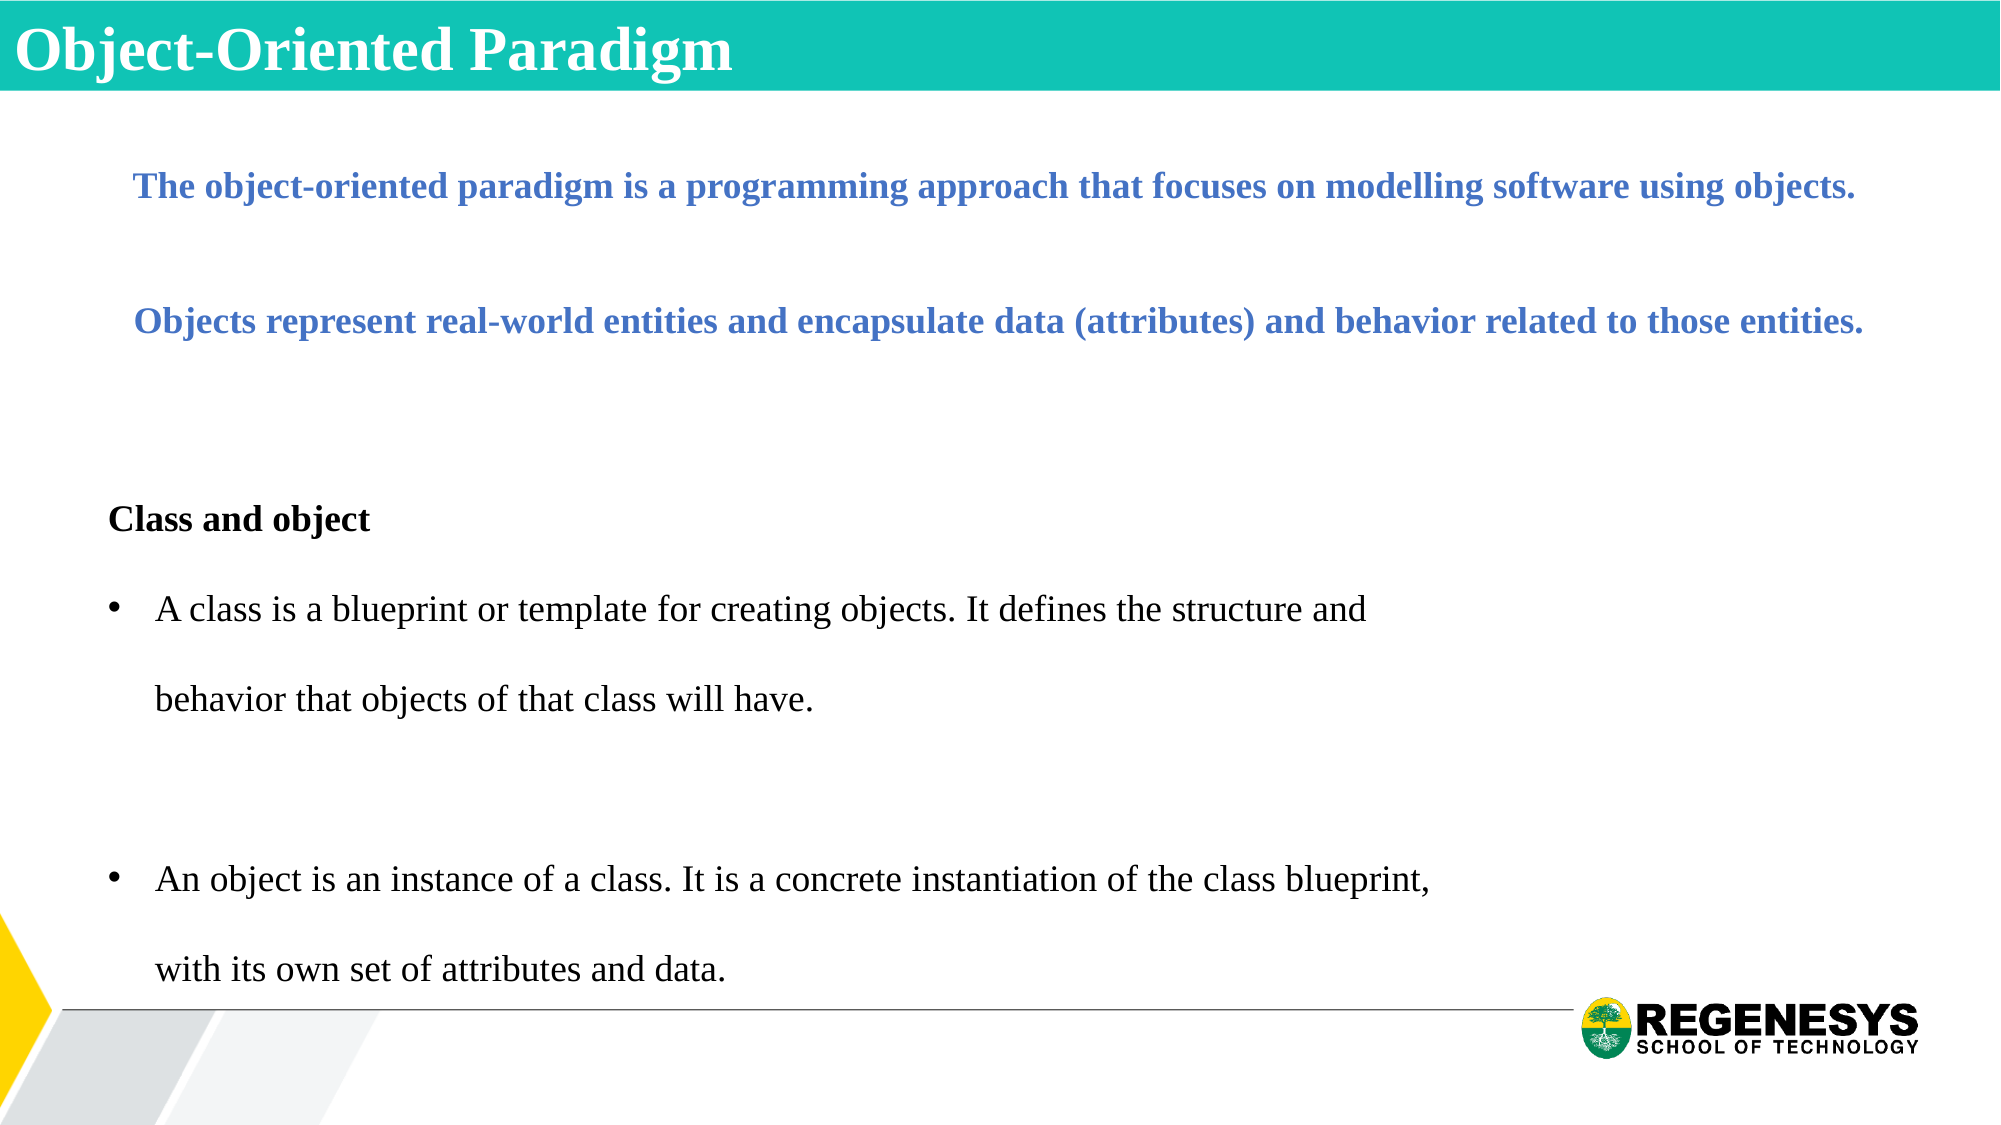

Object-Oriented Paradigm
The object-oriented paradigm is a programming approach that focuses on modelling software using objects.

Objects represent real-world entities and encapsulate data (attributes) and behavior related to those entities.
Class and object
A class is a blueprint or template for creating objects. It defines the structure and behavior that objects of that class will have.
An object is an instance of a class. It is a concrete instantiation of the class blueprint, with its own set of attributes and data.